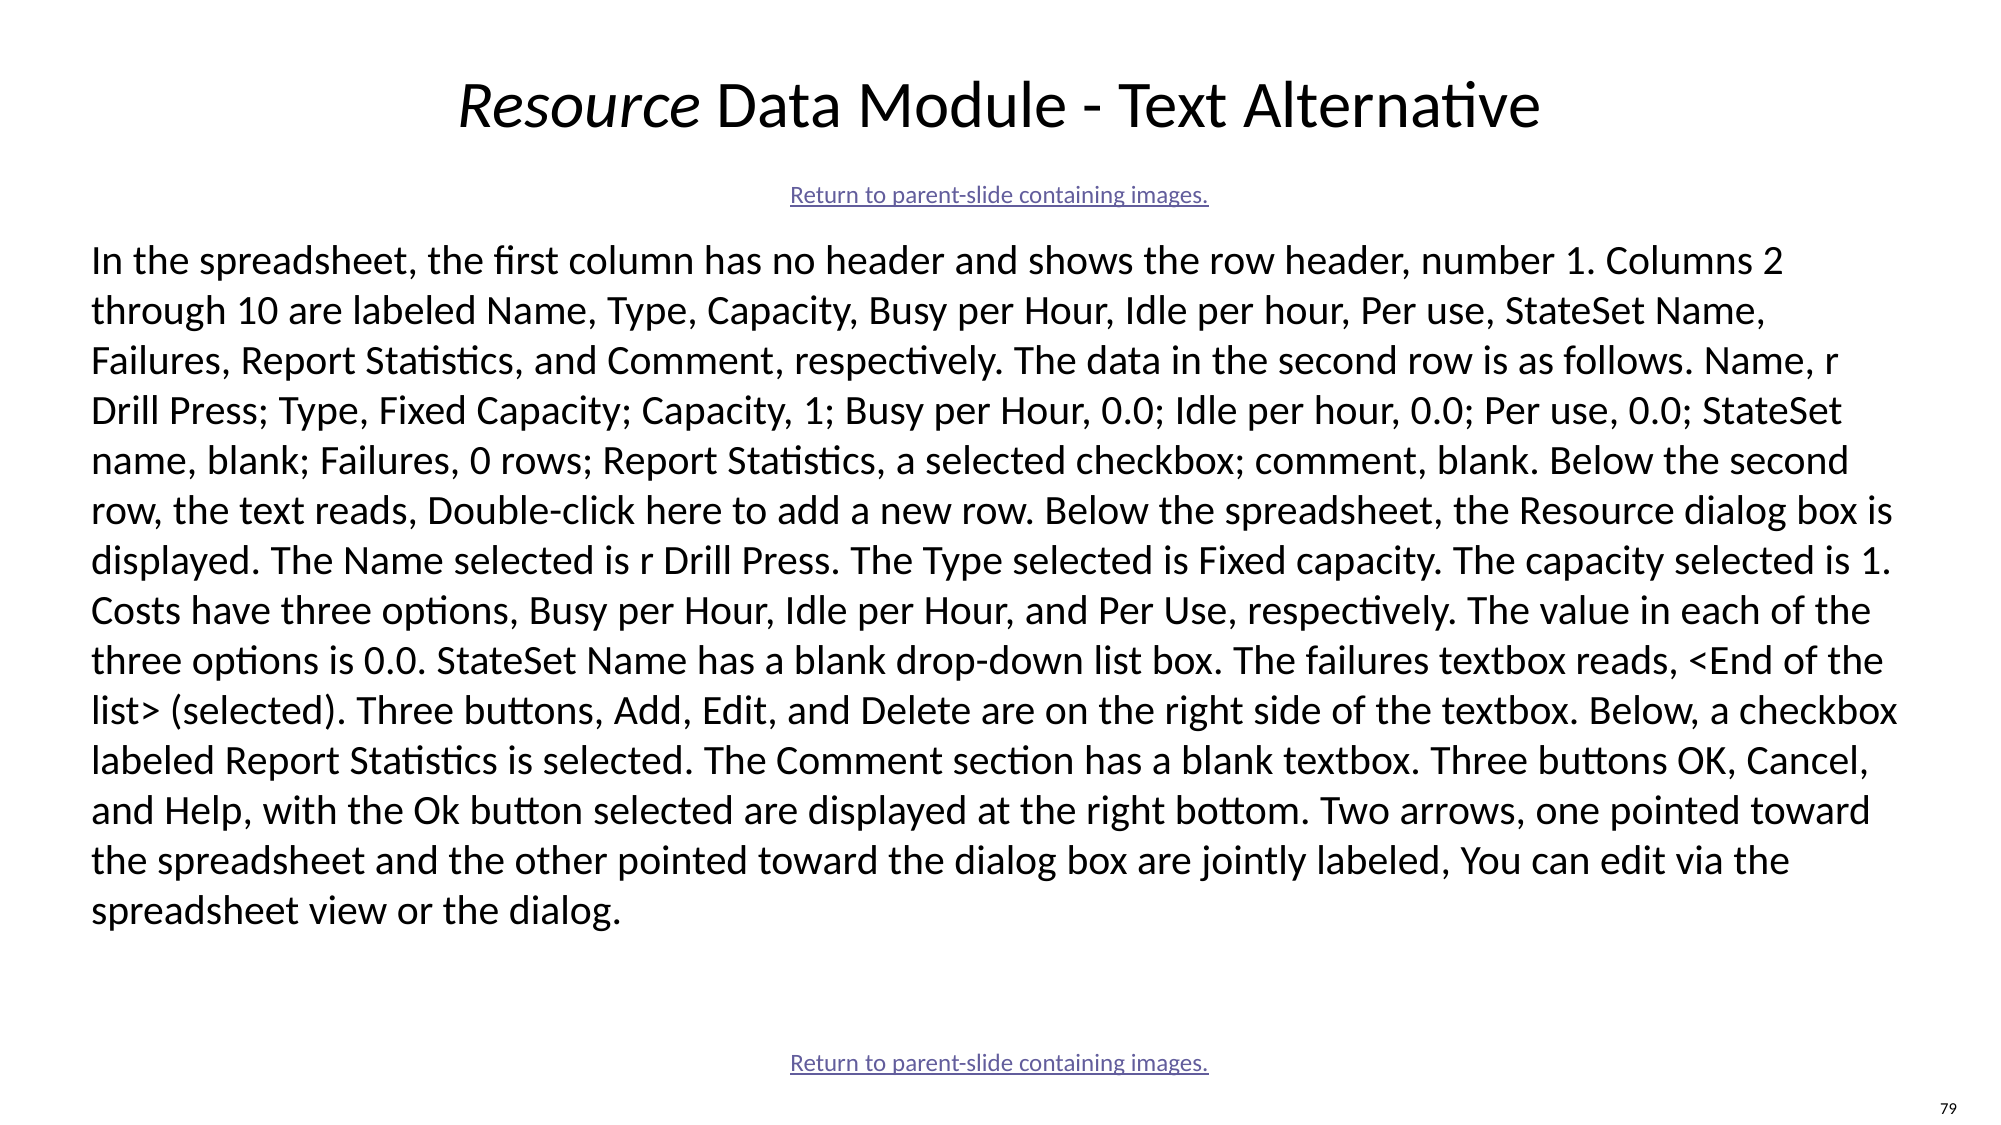

# Resource Data Module - Text Alternative
Return to parent-slide containing images.
In the spreadsheet, the first column has no header and shows the row header, number 1. Columns 2 through 10 are labeled Name, Type, Capacity, Busy per Hour, Idle per hour, Per use, StateSet Name, Failures, Report Statistics, and Comment, respectively. The data in the second row is as follows. Name, r Drill Press; Type, Fixed Capacity; Capacity, 1; Busy per Hour, 0.0; Idle per hour, 0.0; Per use, 0.0; StateSet name, blank; Failures, 0 rows; Report Statistics, a selected checkbox; comment, blank. Below the second row, the text reads, Double-click here to add a new row. Below the spreadsheet, the Resource dialog box is displayed. The Name selected is r Drill Press. The Type selected is Fixed capacity. The capacity selected is 1. Costs have three options, Busy per Hour, Idle per Hour, and Per Use, respectively. The value in each of the three options is 0.0. StateSet Name has a blank drop-down list box. The failures textbox reads, <End of the list> (selected). Three buttons, Add, Edit, and Delete are on the right side of the textbox. Below, a checkbox labeled Report Statistics is selected. The Comment section has a blank textbox. Three buttons OK, Cancel, and Help, with the Ok button selected are displayed at the right bottom. Two arrows, one pointed toward the spreadsheet and the other pointed toward the dialog box are jointly labeled, You can edit via the spreadsheet view or the dialog.
Return to parent-slide containing images.
79